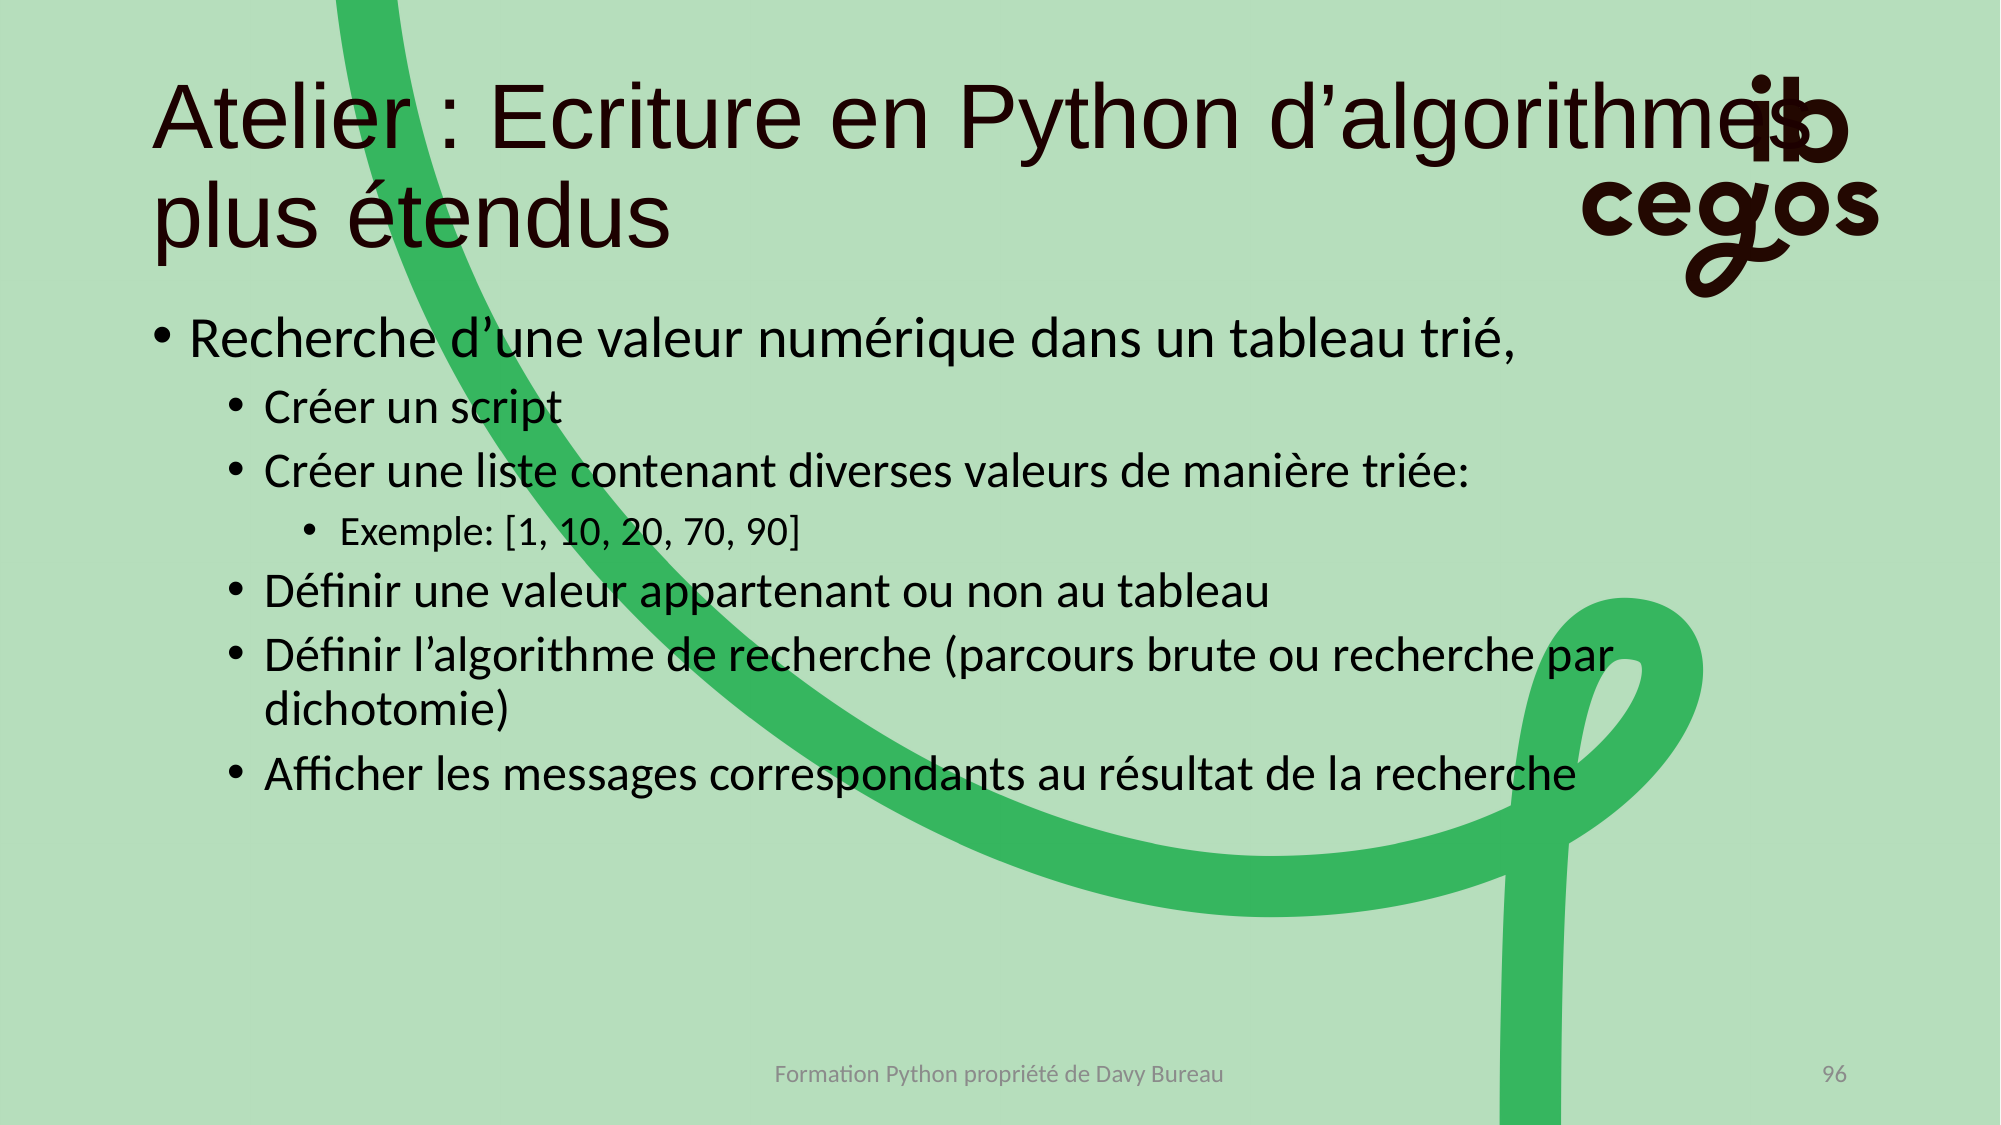

# Atelier : Ecriture en Python d’algorithmes plus étendus
Recherche d’une valeur numérique dans un tableau trié,
Créer un script
Créer une liste contenant diverses valeurs de manière triée:
Exemple: [1, 10, 20, 70, 90]
Définir une valeur appartenant ou non au tableau
Définir l’algorithme de recherche (parcours brute ou recherche par dichotomie)
Afficher les messages correspondants au résultat de la recherche

Formation Python propriété de Davy Bureau
96